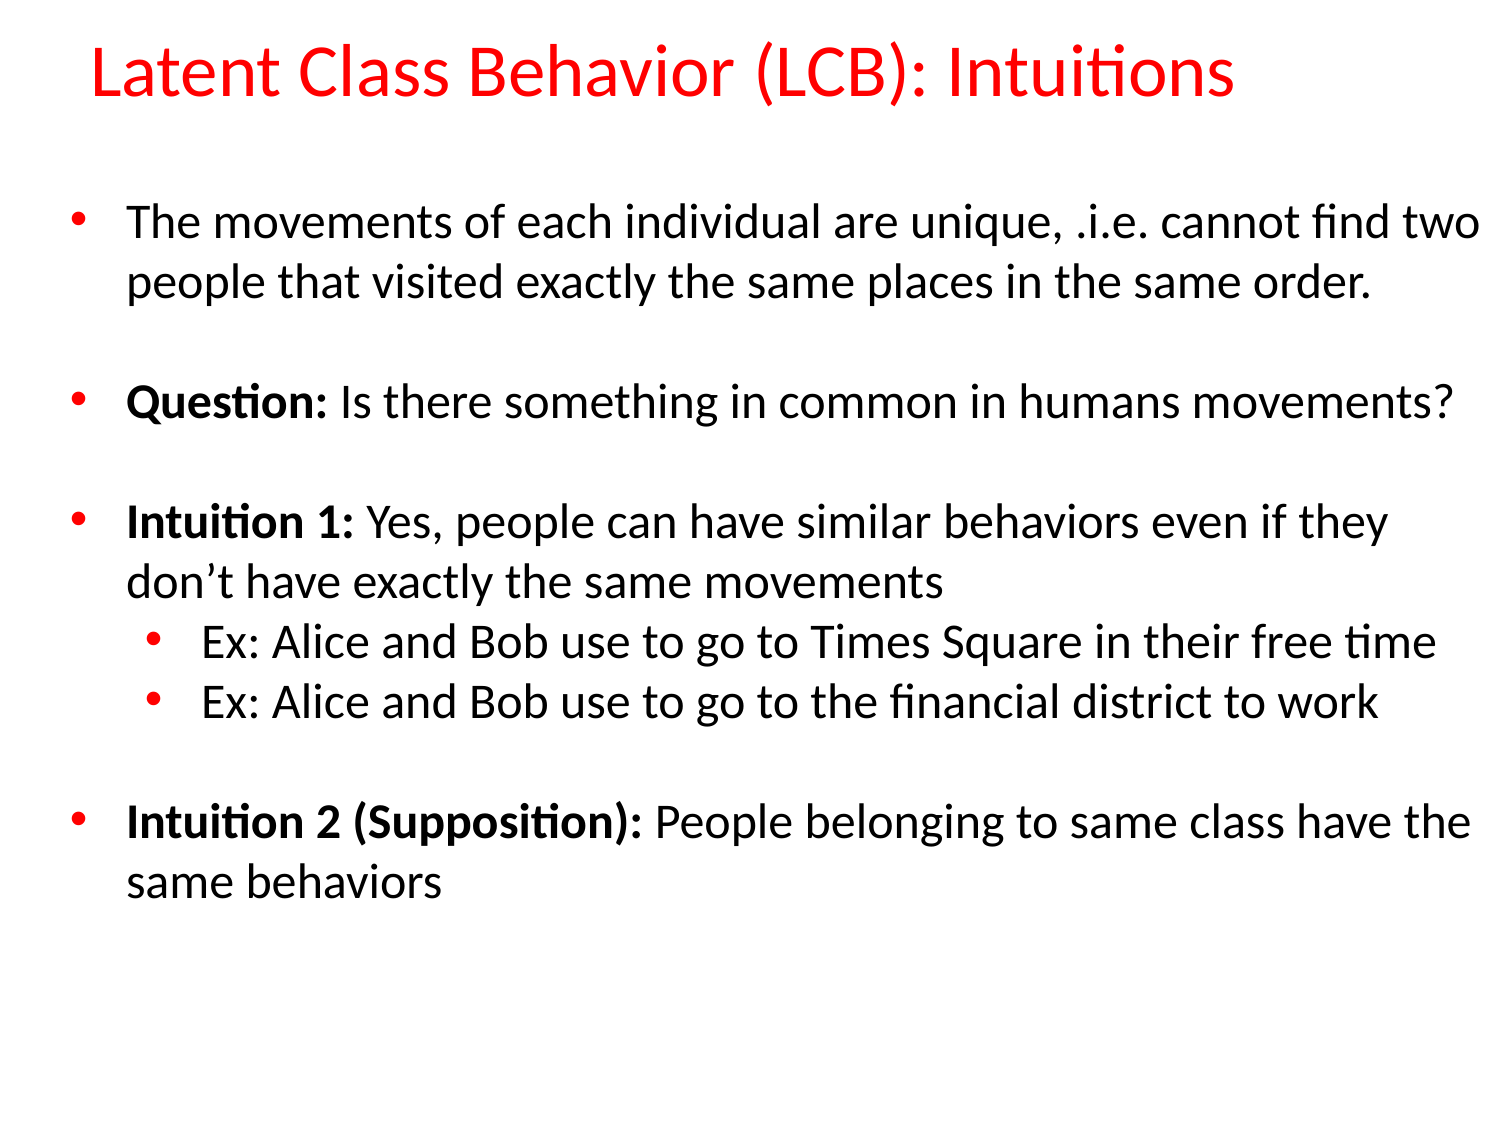

# Latent Class Behavior (LCB): Intuitions
The movements of each individual are unique, .i.e. cannot find two people that visited exactly the same places in the same order.

Question: Is there something in common in humans movements?

Intuition 1: Yes, people can have similar behaviors even if they don’t have exactly the same movements
Ex: Alice and Bob use to go to Times Square in their free time
Ex: Alice and Bob use to go to the financial district to work

Intuition 2 (Supposition): People belonging to same class have the same behaviors